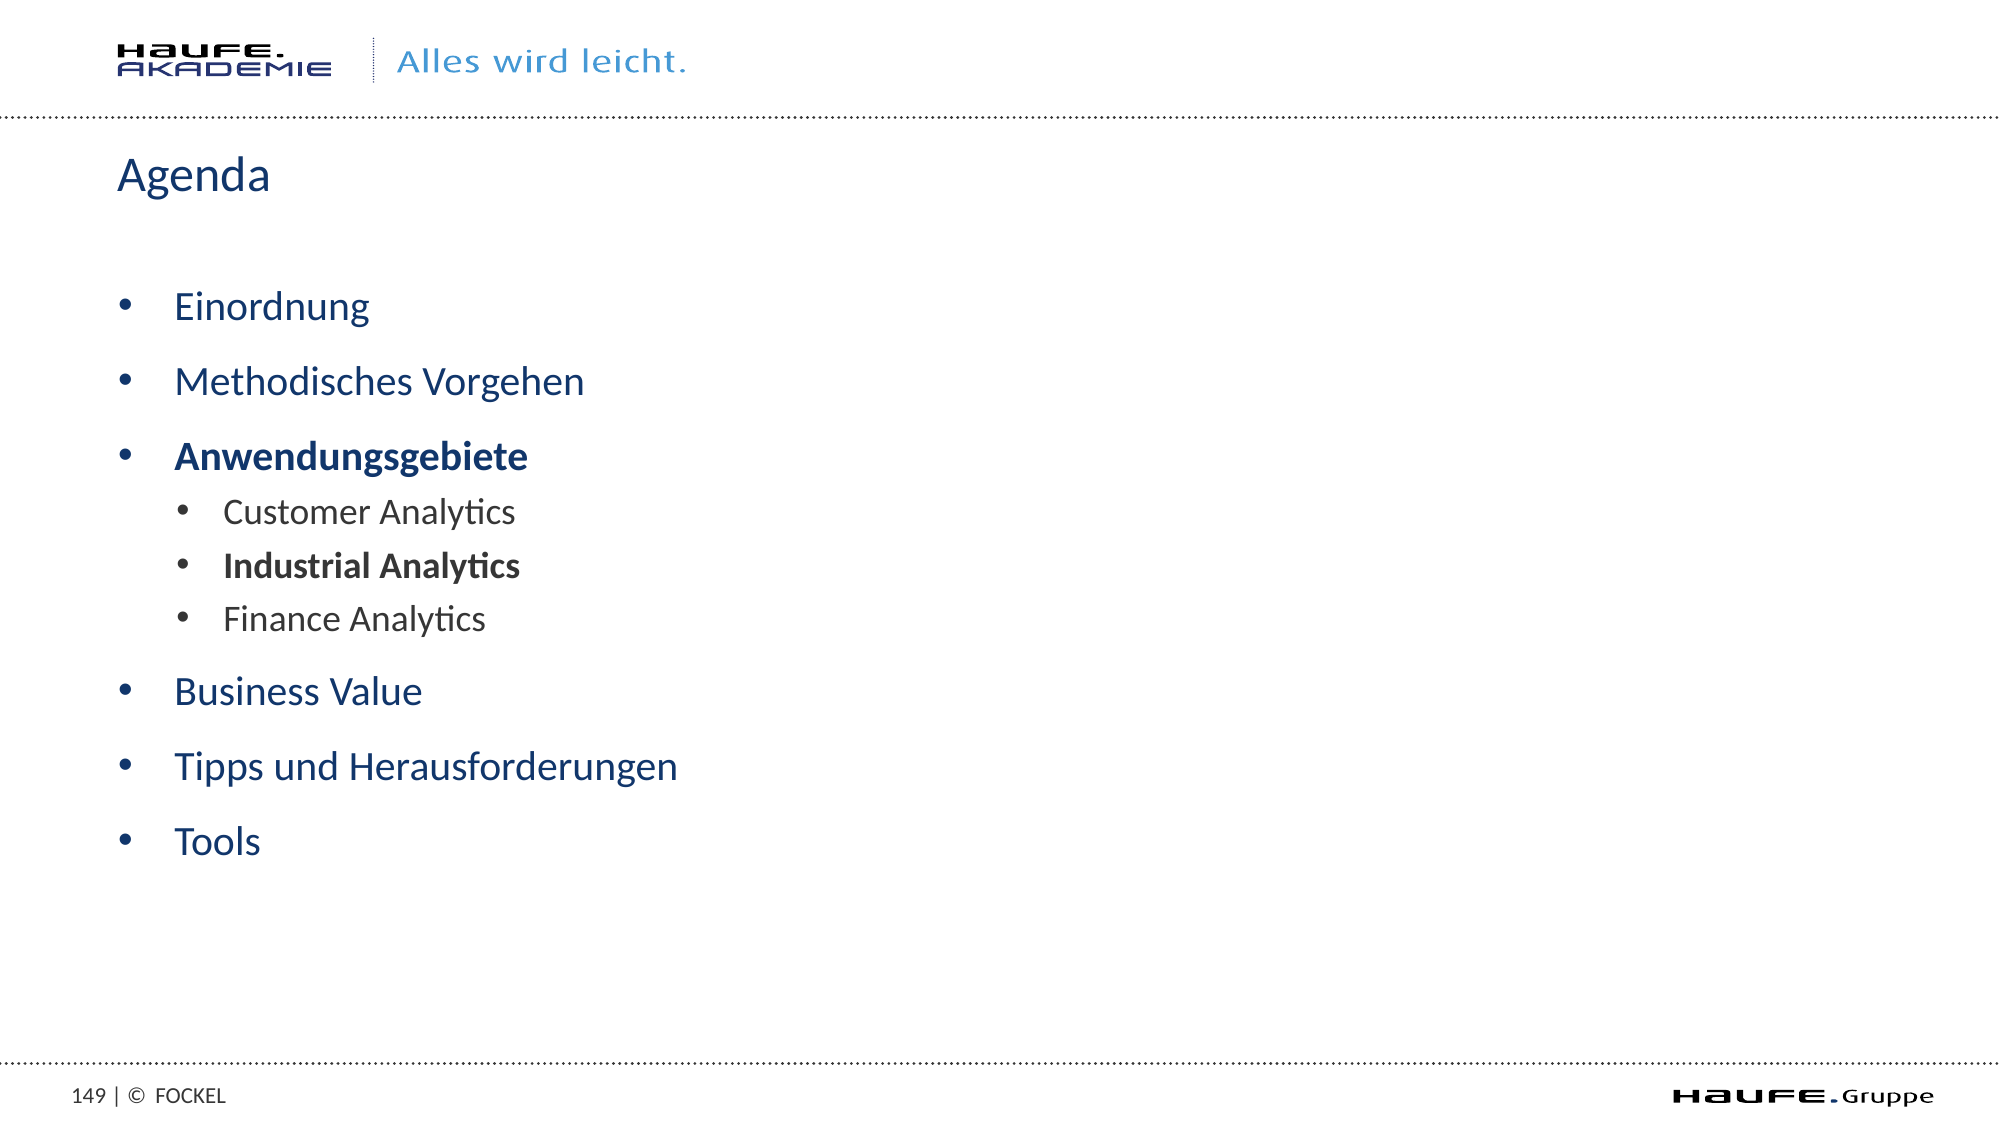

# Agenda
Einordnung
Methodisches Vorgehen
Anwendungsgebiete
Customer Analytics
Industrial Analytics
Finance Analytics
Business Value
Tipps und Herausforderungen
Tools

149 | ©
Fockel